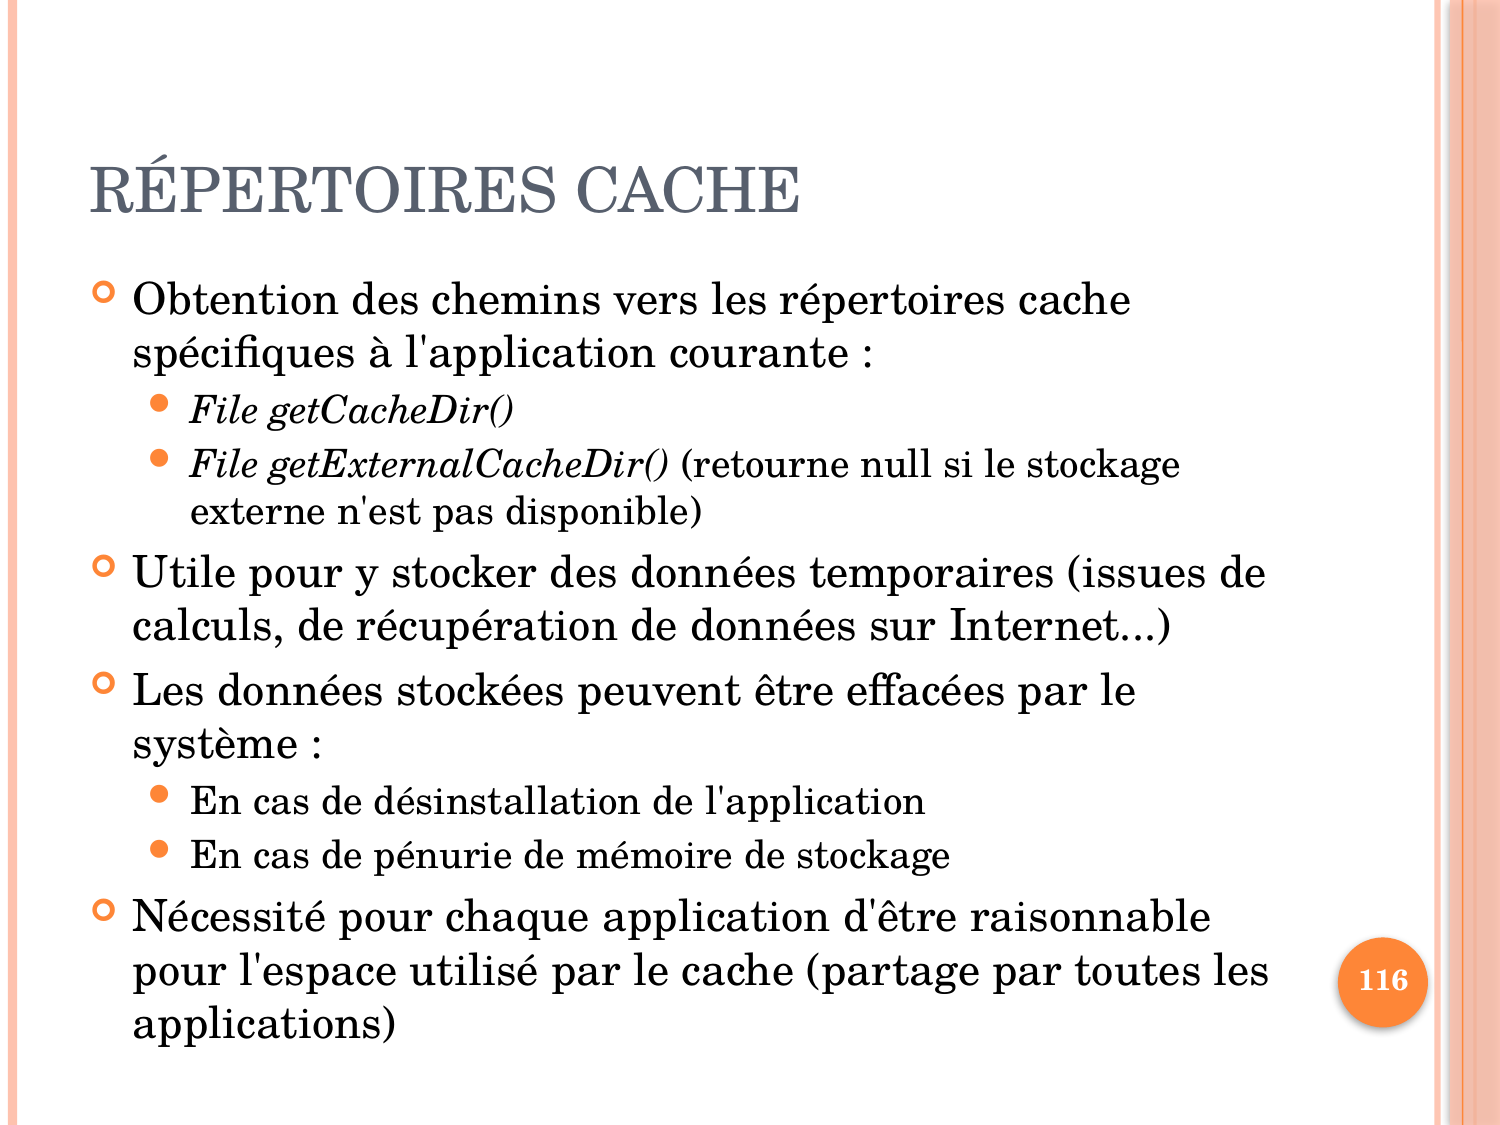

# Répertoires cache
Obtention des chemins vers les répertoires cache spécifiques à l'application courante :
File getCacheDir()
File getExternalCacheDir() (retourne null si le stockage externe n'est pas disponible)
Utile pour y stocker des données temporaires (issues de calculs, de récupération de données sur Internet...)
Les données stockées peuvent être effacées par le système :
En cas de désinstallation de l'application
En cas de pénurie de mémoire de stockage
Nécessité pour chaque application d'être raisonnable pour l'espace utilisé par le cache (partage par toutes les applications)
116